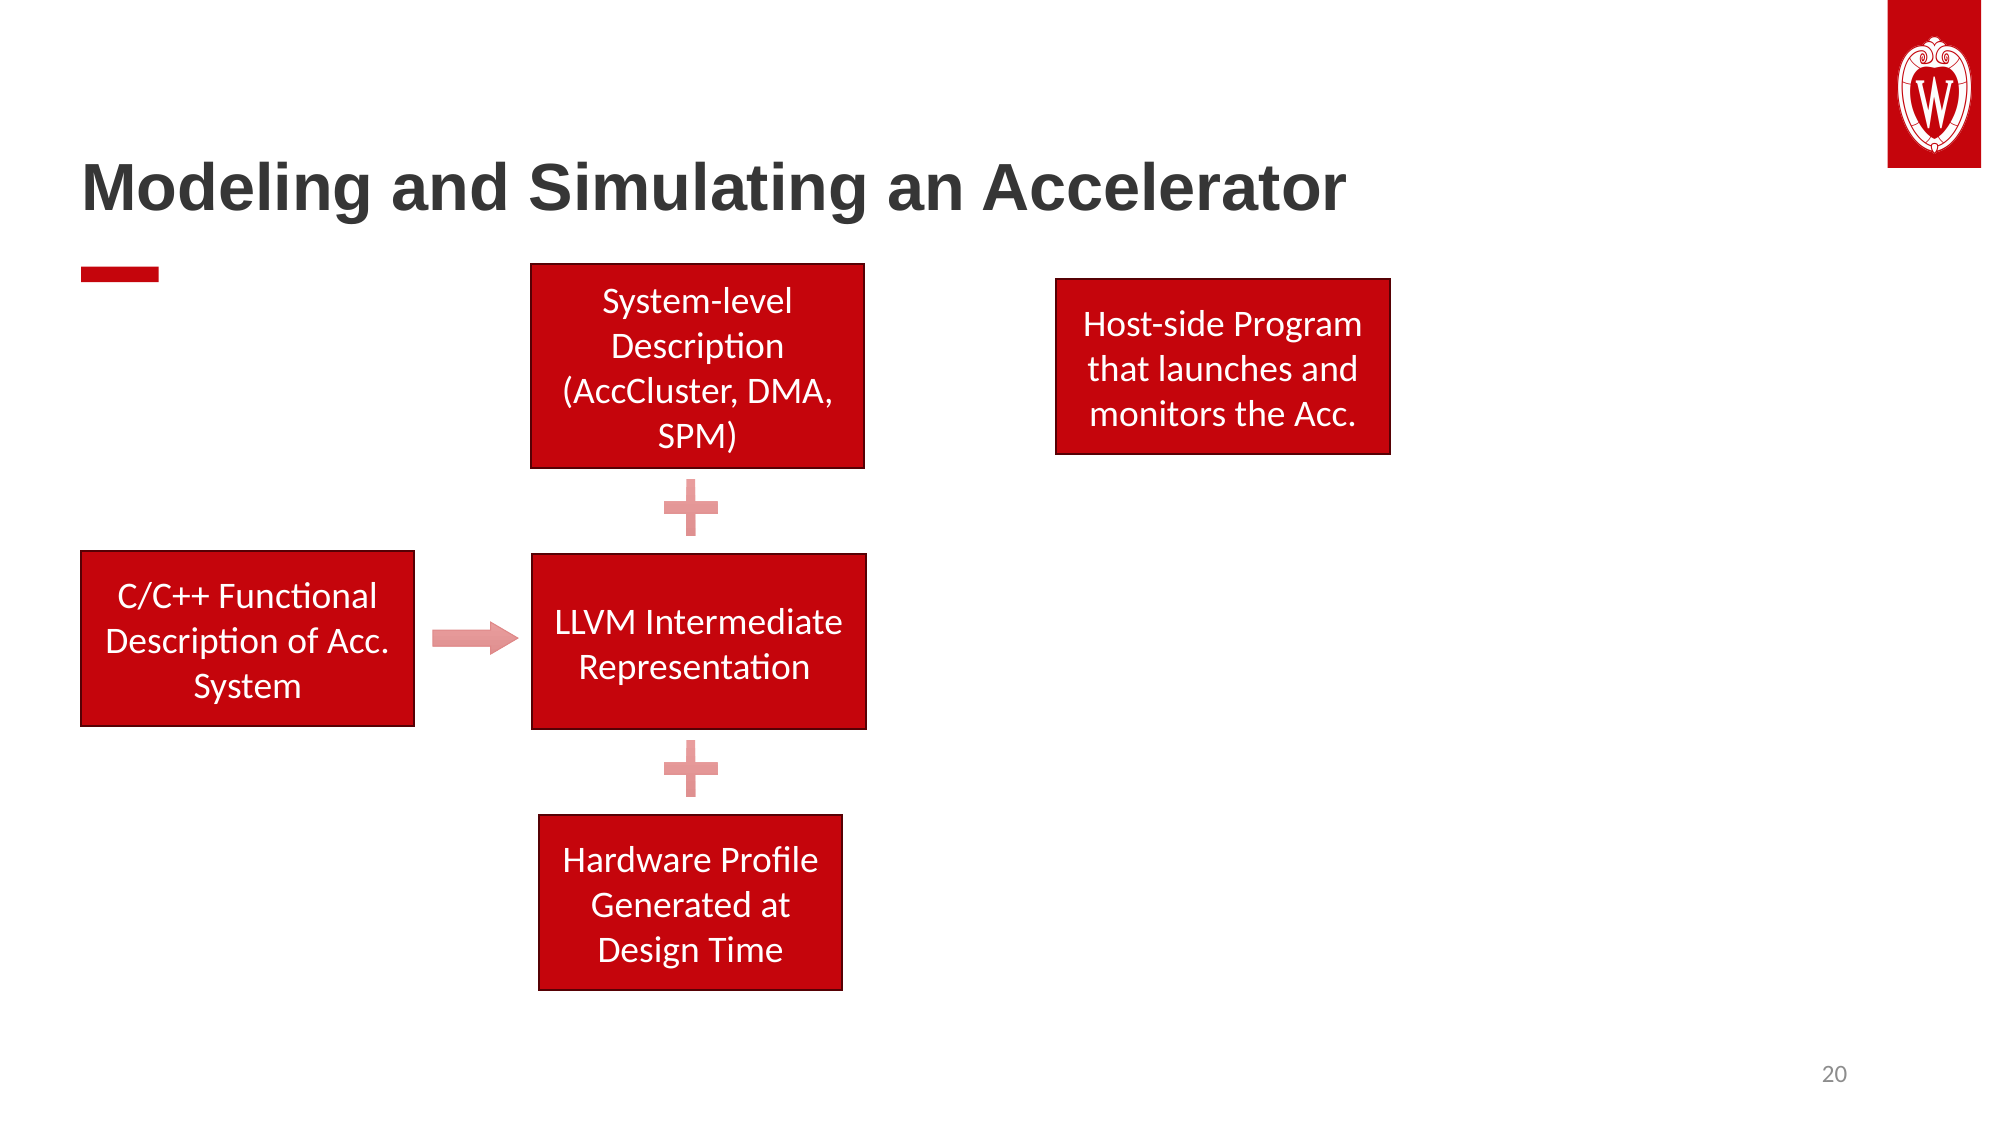

# Modeling and Simulating an Accelerator
System-level Description (AccCluster, DMA, SPM)
Host-side Program that launches and monitors the Acc.

C/C++ Functional Description of Acc. System
LLVM Intermediate Representation

Hardware Profile Generated at Design Time
20